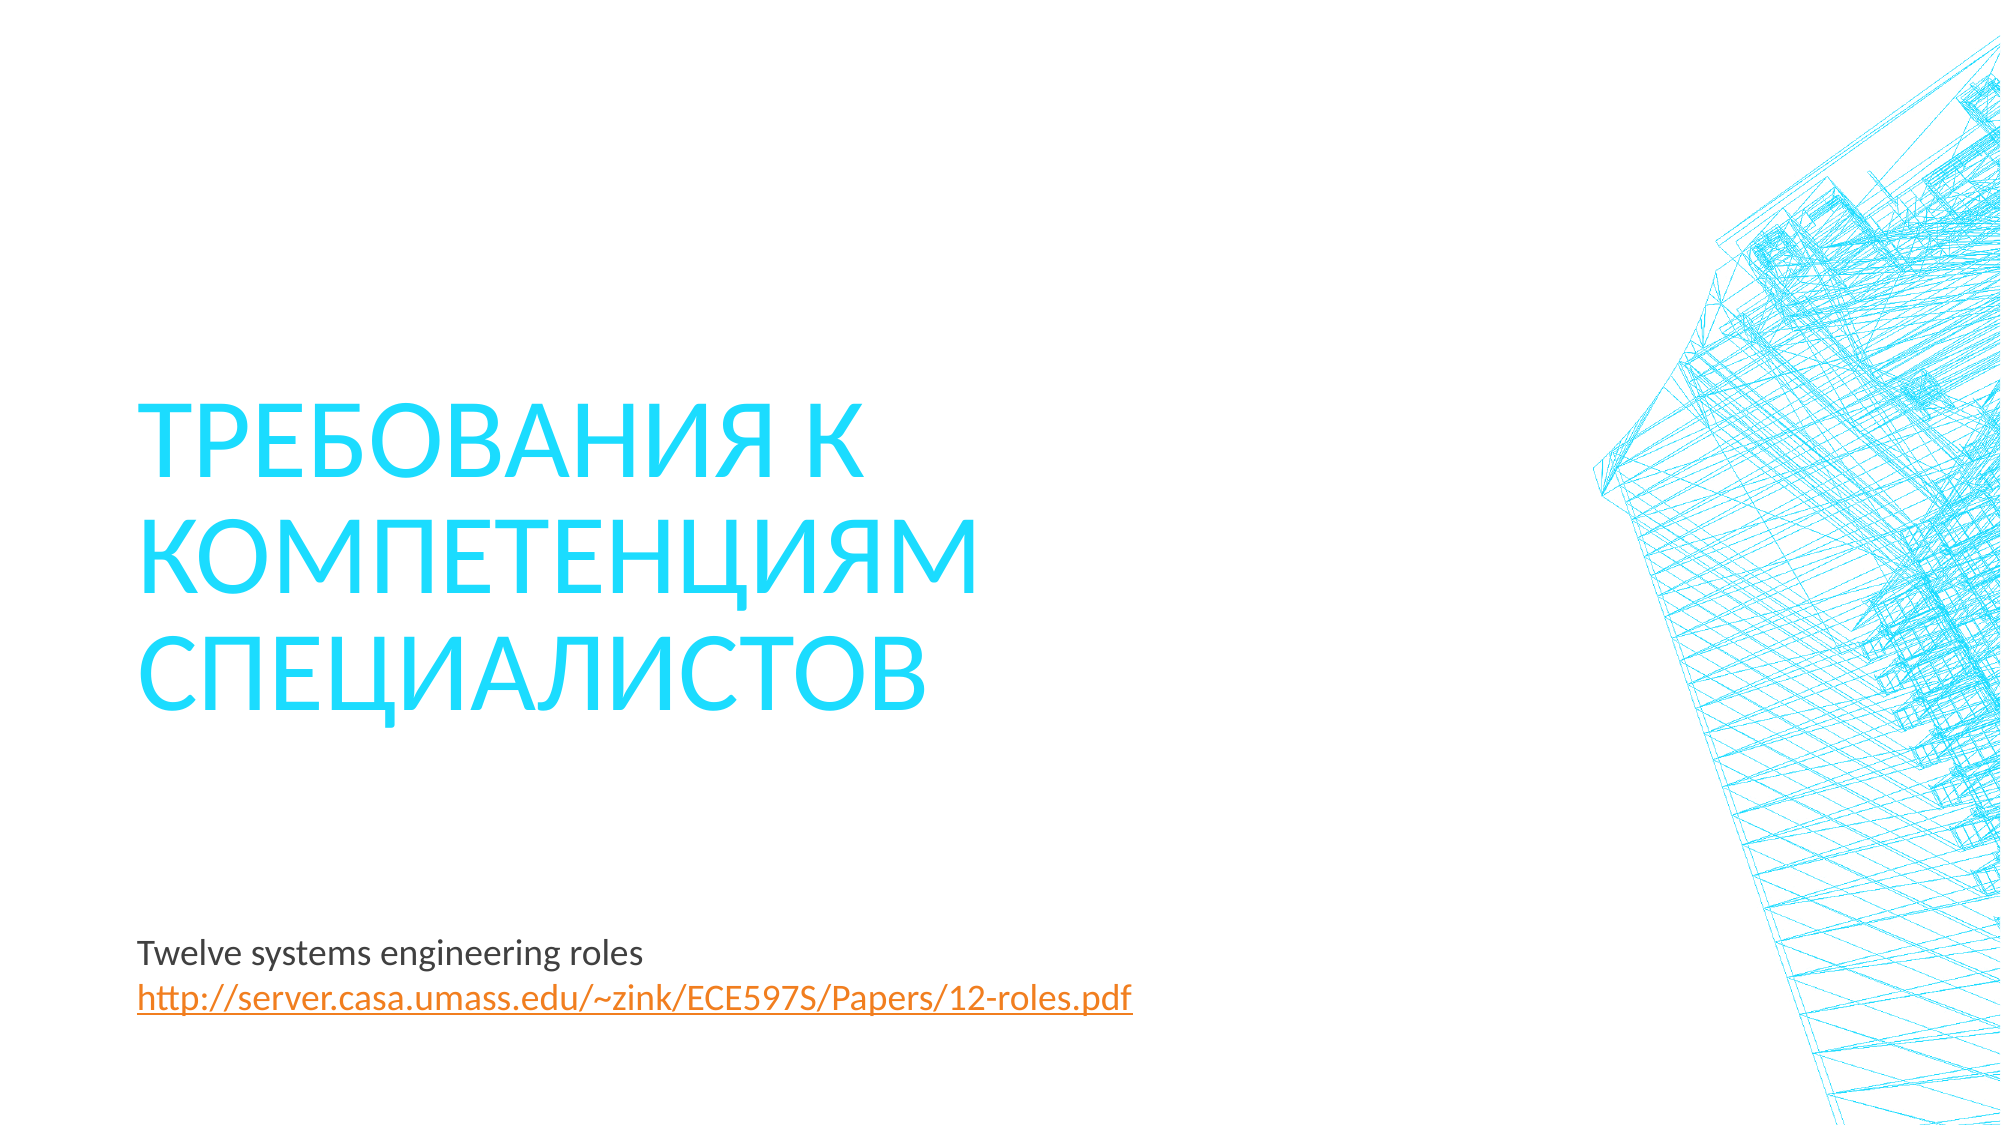

# требования к компетенциям специалистов
Twelve systems engineering roles
http://server.casa.umass.edu/~zink/ECE597S/Papers/12-roles.pdf